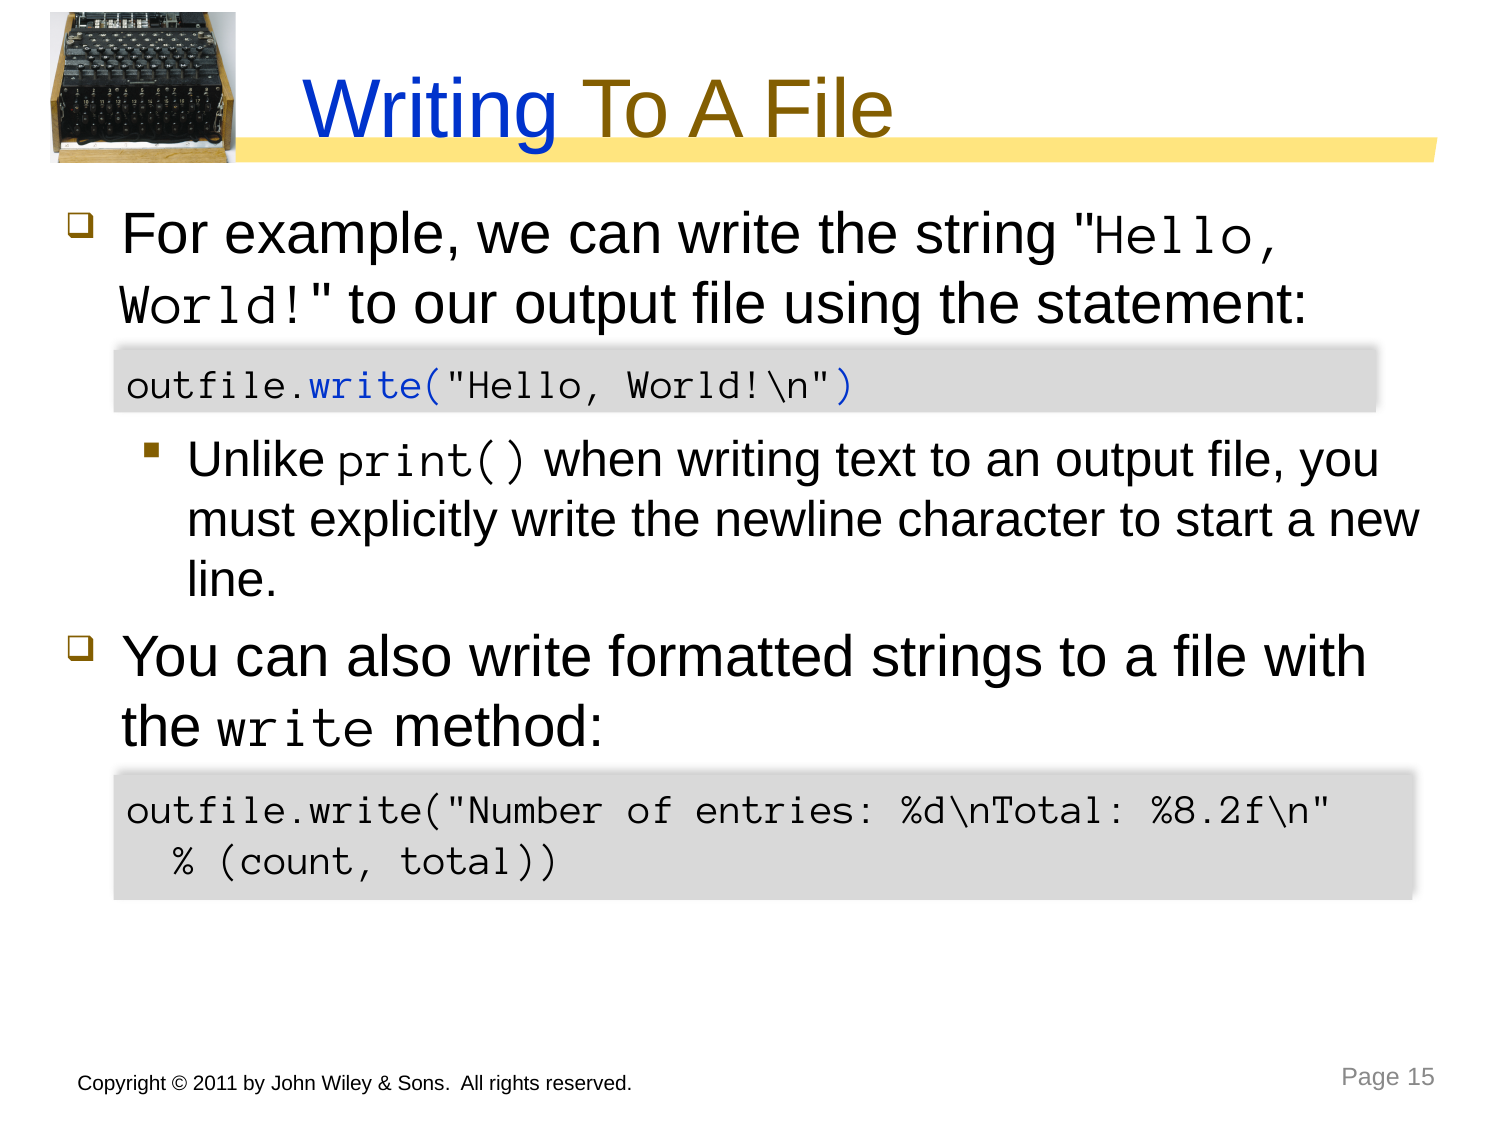

# Writing To A File
For example, we can write the string "Hello, World!" to our output file using the statement:

Unlike print() when writing text to an output file, you must explicitly write the newline character to start a new line.
You can also write formatted strings to a file with the write method:
outfile.write("Hello, World!\n")
outfile.write("Number of entries: %d\nTotal: %8.2f\n"
  % (count, total))

Copyright © 2011 by John Wiley & Sons.  All rights reserved.
Page 15